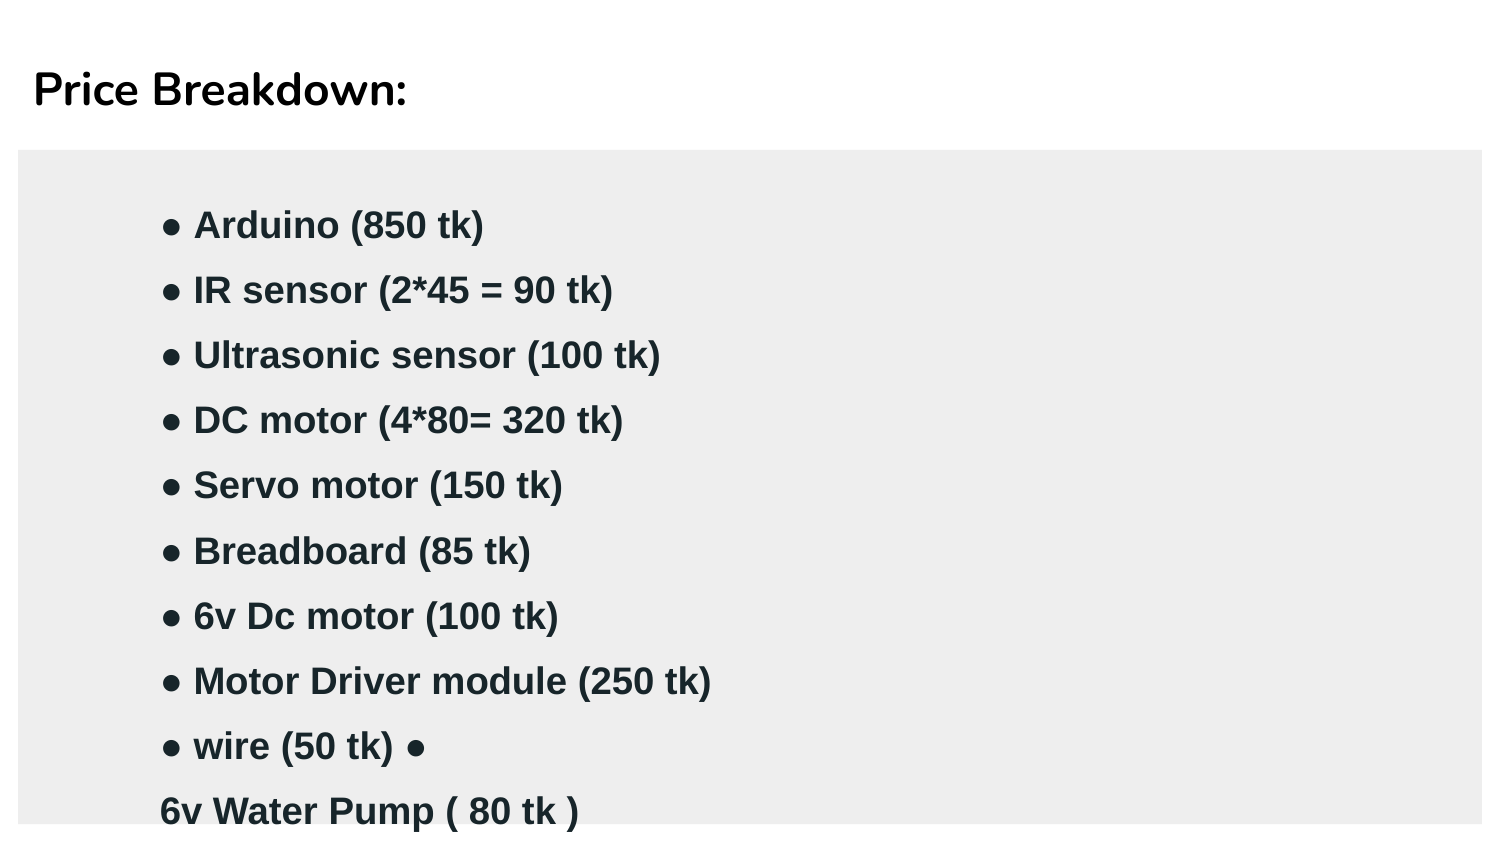

# Price Breakdown:

● Arduino (850 tk)
● IR sensor (2*45 = 90 tk)
● Ultrasonic sensor (100 tk)
● DC motor (4*80= 320 tk)
● Servo motor (150 tk)
● Breadboard (85 tk)
● 6v Dc motor (100 tk)
● Motor Driver module (250 tk)
● wire (50 tk) ●
6v Water Pump ( 80 tk )